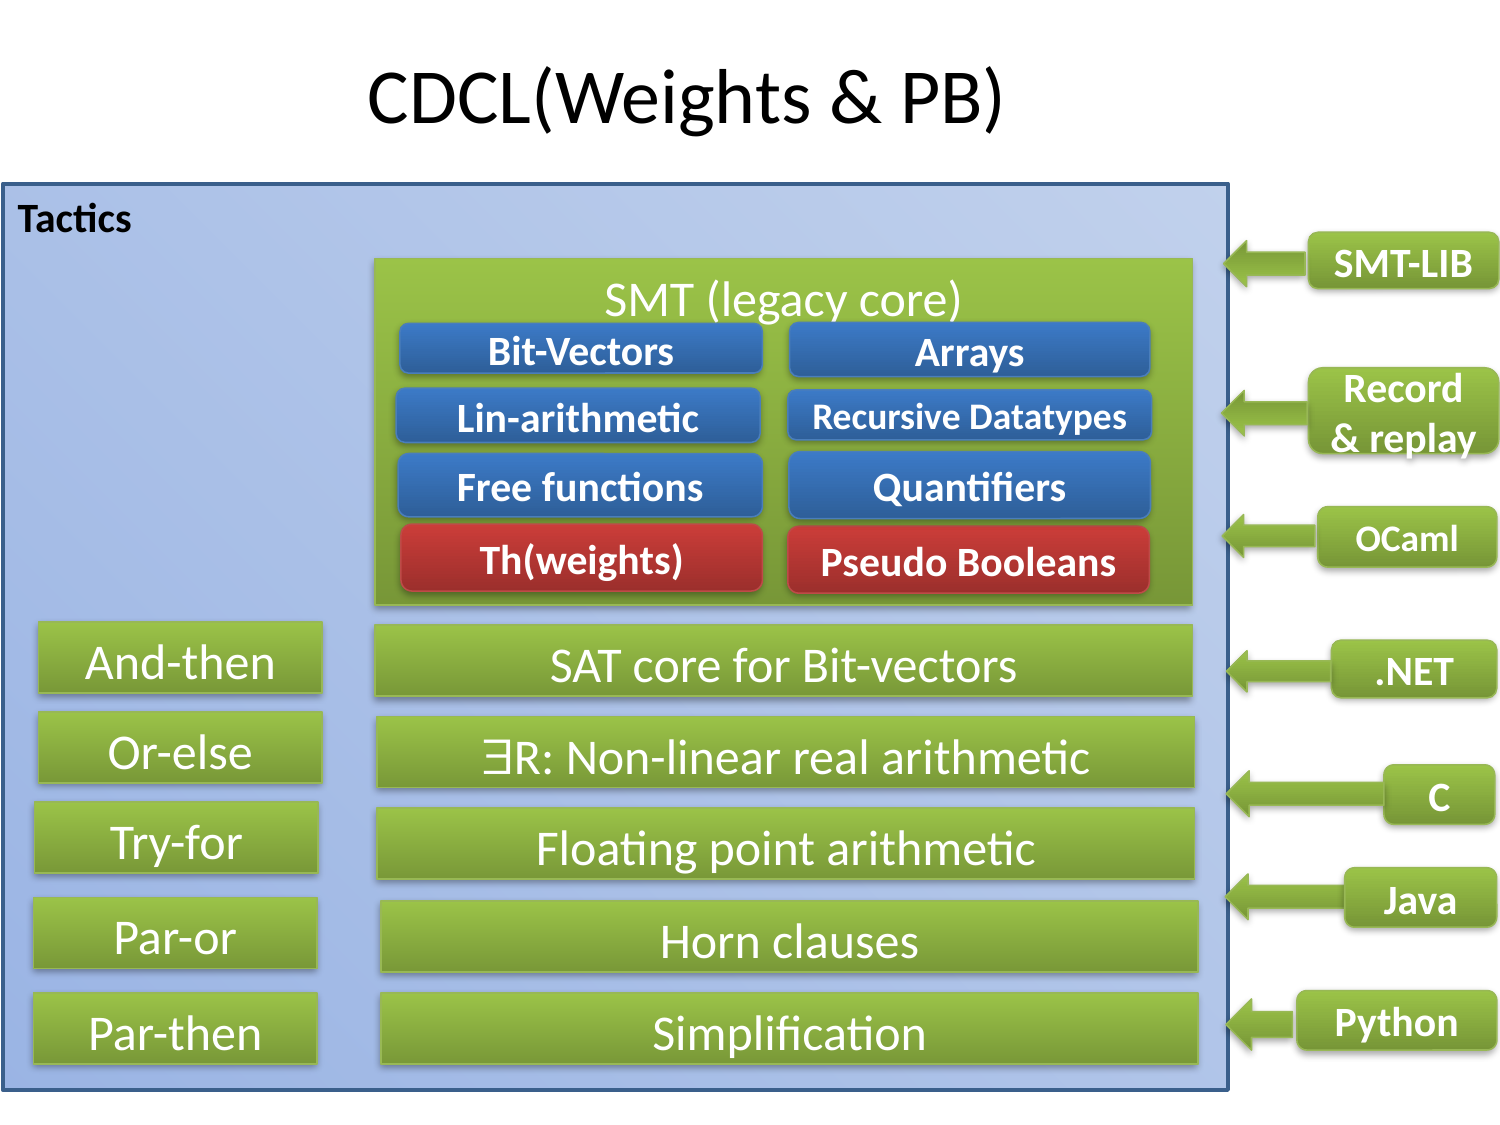

CDCL(Weights & PB)
Tactics
SMT-LIB

SMT (legacy core)
Arrays
Bit-Vectors
Record & replay
Lin-arithmetic
Recursive Datatypes

Quantifiers
Free functions
OCaml

Th(weights)
Pseudo Booleans
And-then
SAT core for Bit-vectors
.NET

Or-else
∃R: Non-linear real arithmetic
C

Try-for
Floating point arithmetic
Java

Par-or
Horn clauses
Python
Par-then
Simplification